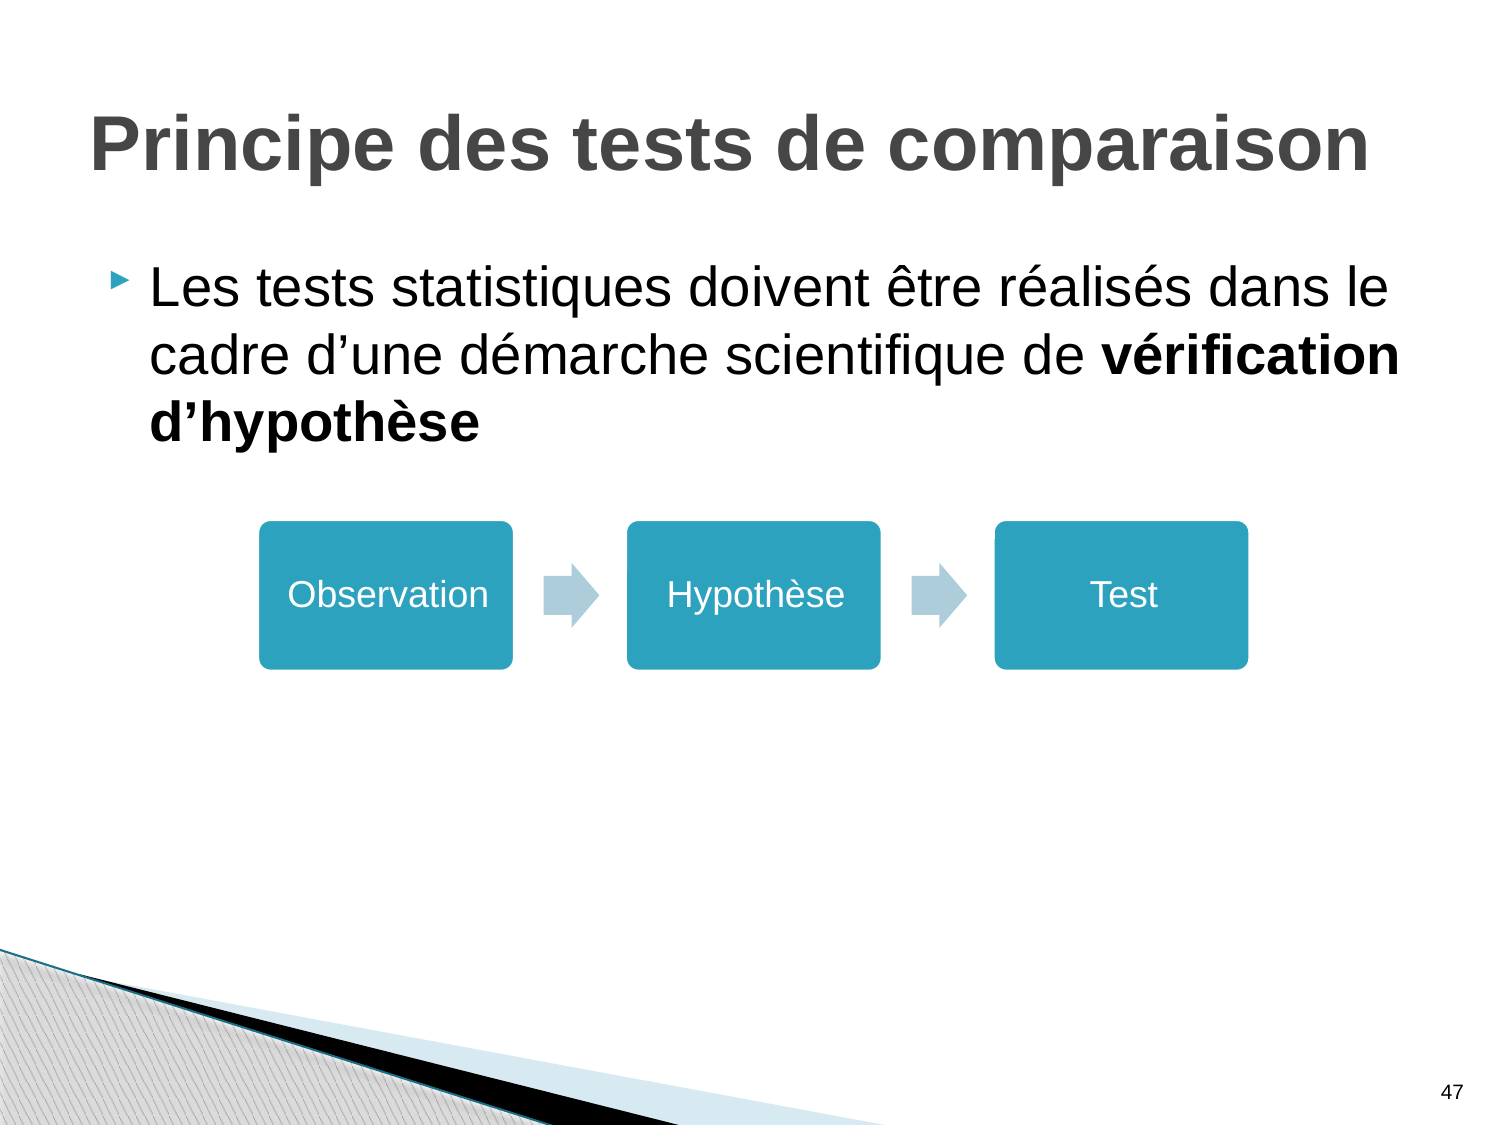

# Principe des tests de comparaison
Les tests statistiques doivent être réalisés dans le cadre d’une démarche scientifique de vérification d’hypothèse
Observation

Hypothèse

Test
47